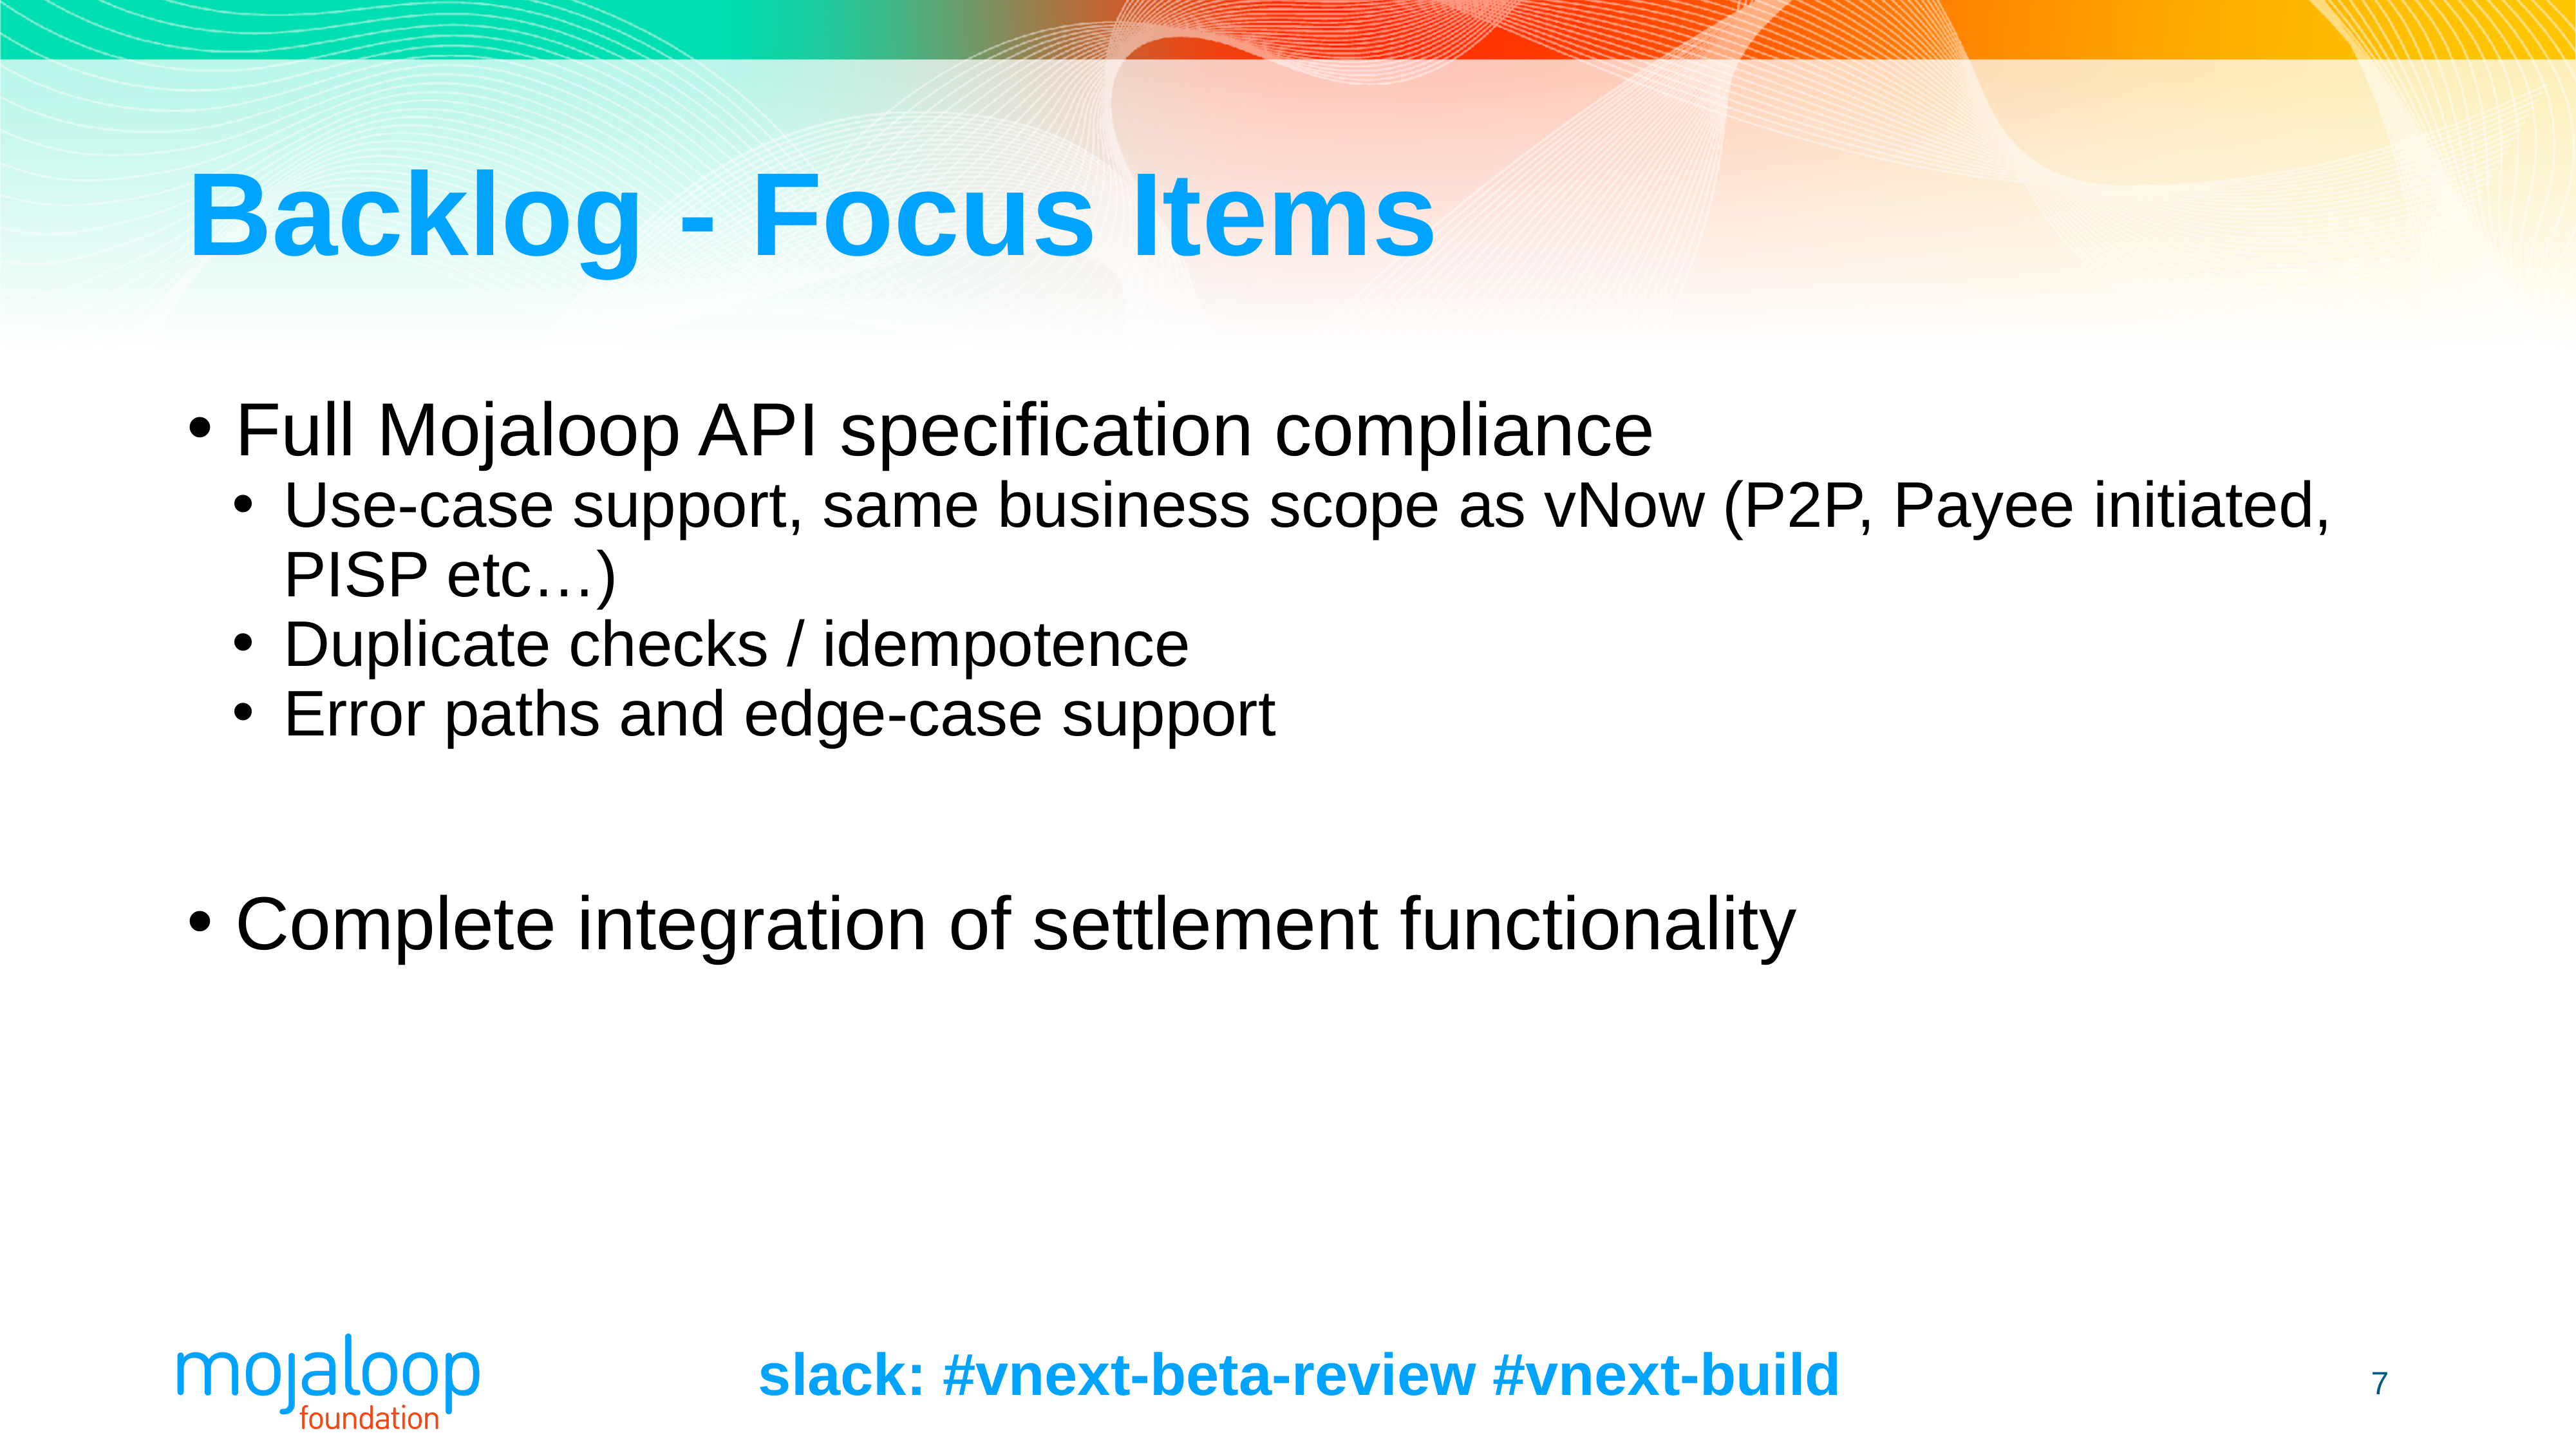

# Backlog - Focus Items
Full Mojaloop API specification compliance
Use-case support, same business scope as vNow (P2P, Payee initiated, PISP etc…)
Duplicate checks / idempotence
Error paths and edge-case support

Complete integration of settlement functionality

7